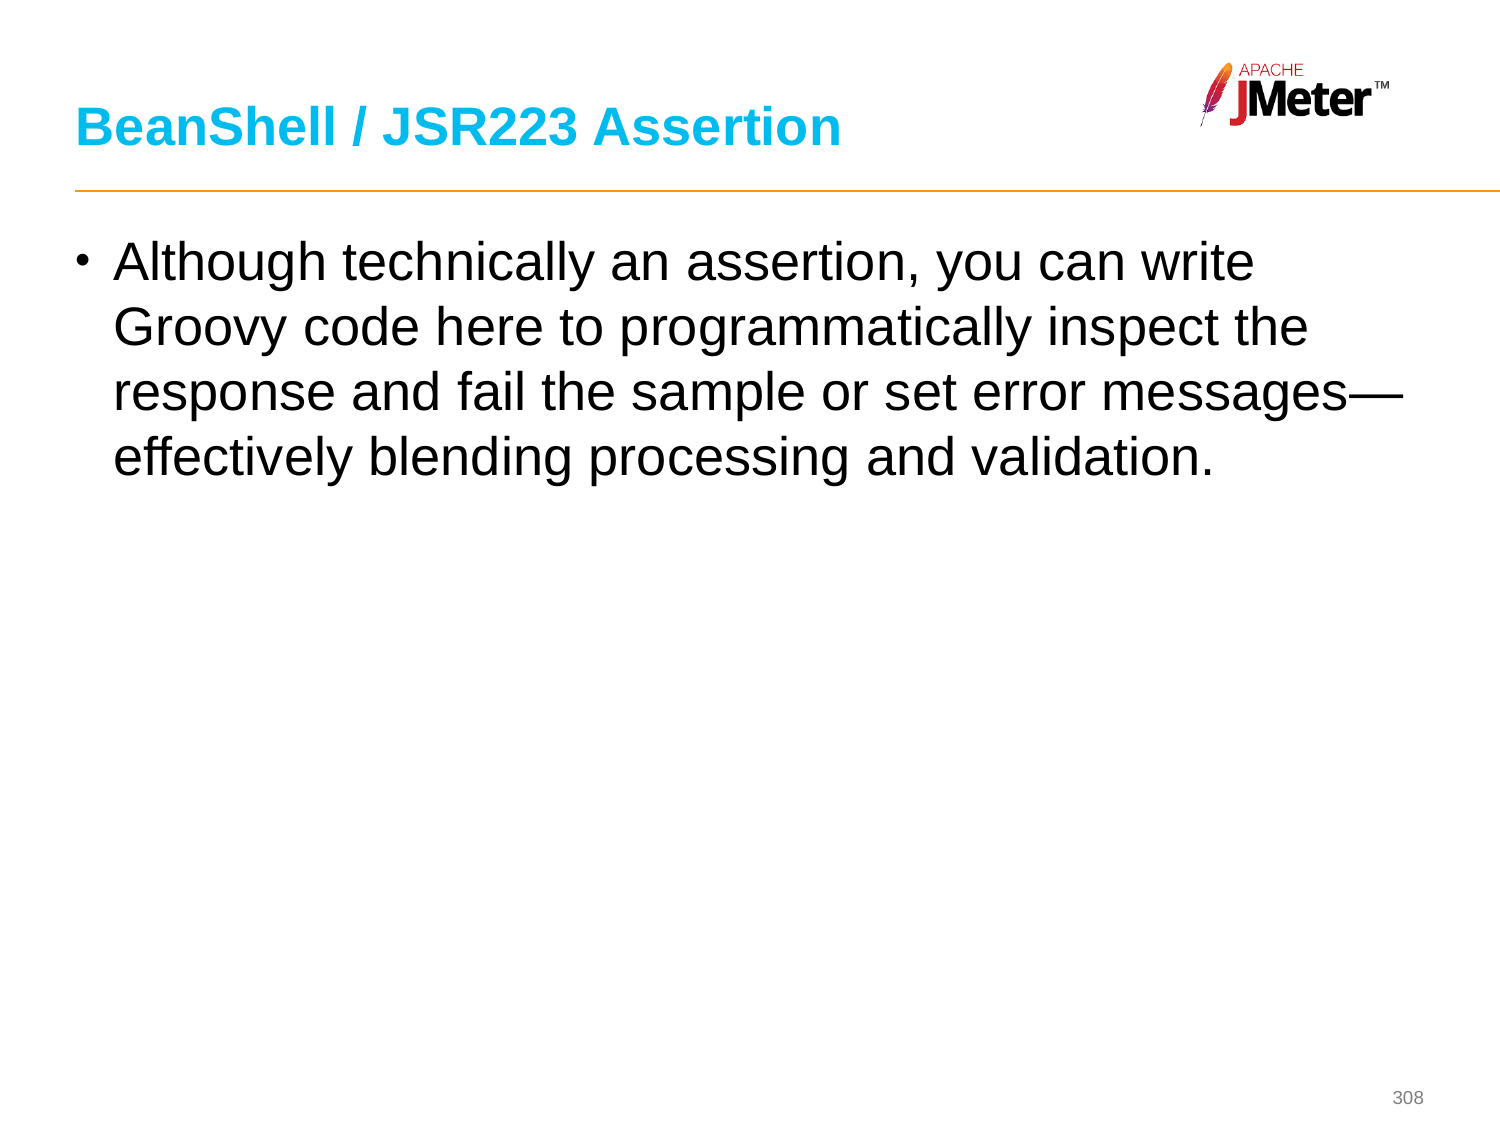

# BeanShell / JSR223 Assertion
Although technically an assertion, you can write Groovy code here to programmatically inspect the response and fail the sample or set error messages—effectively blending processing and validation.